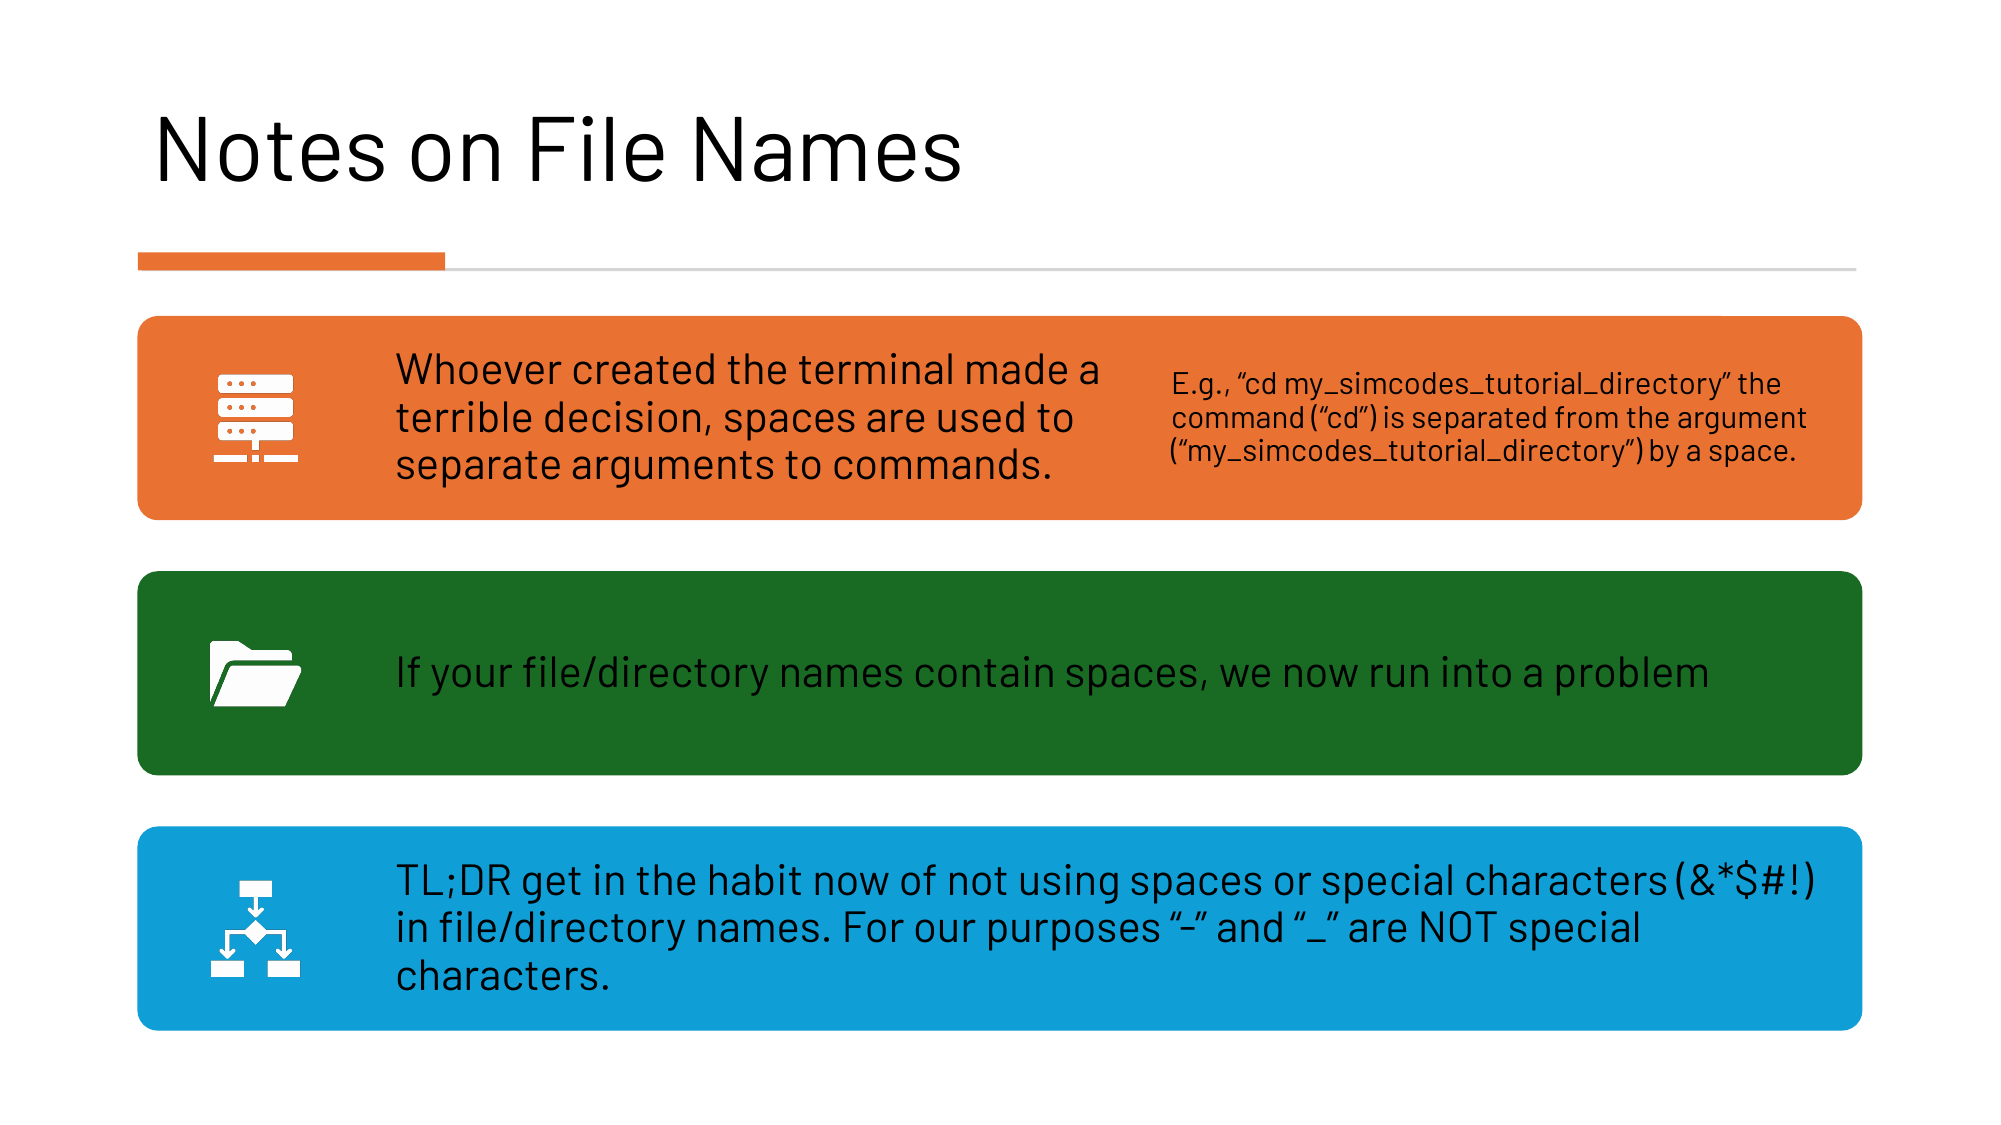

# Notes on File Names

Whoever created the terminal made a terrible decision, spaces are used to separate arguments to commands.
E.g., “cd my_simcodes_tutorial_directory” the command (“cd”) is separated from the argument (“my_simcodes_tutorial_directory”) by a space.
If your file/directory names contain spaces, we now run into a problem
TL;DR get in the habit now of not using spaces or special characters (&*$#!) in file/directory names. For our purposes “-” and “_” are NOT special characters.